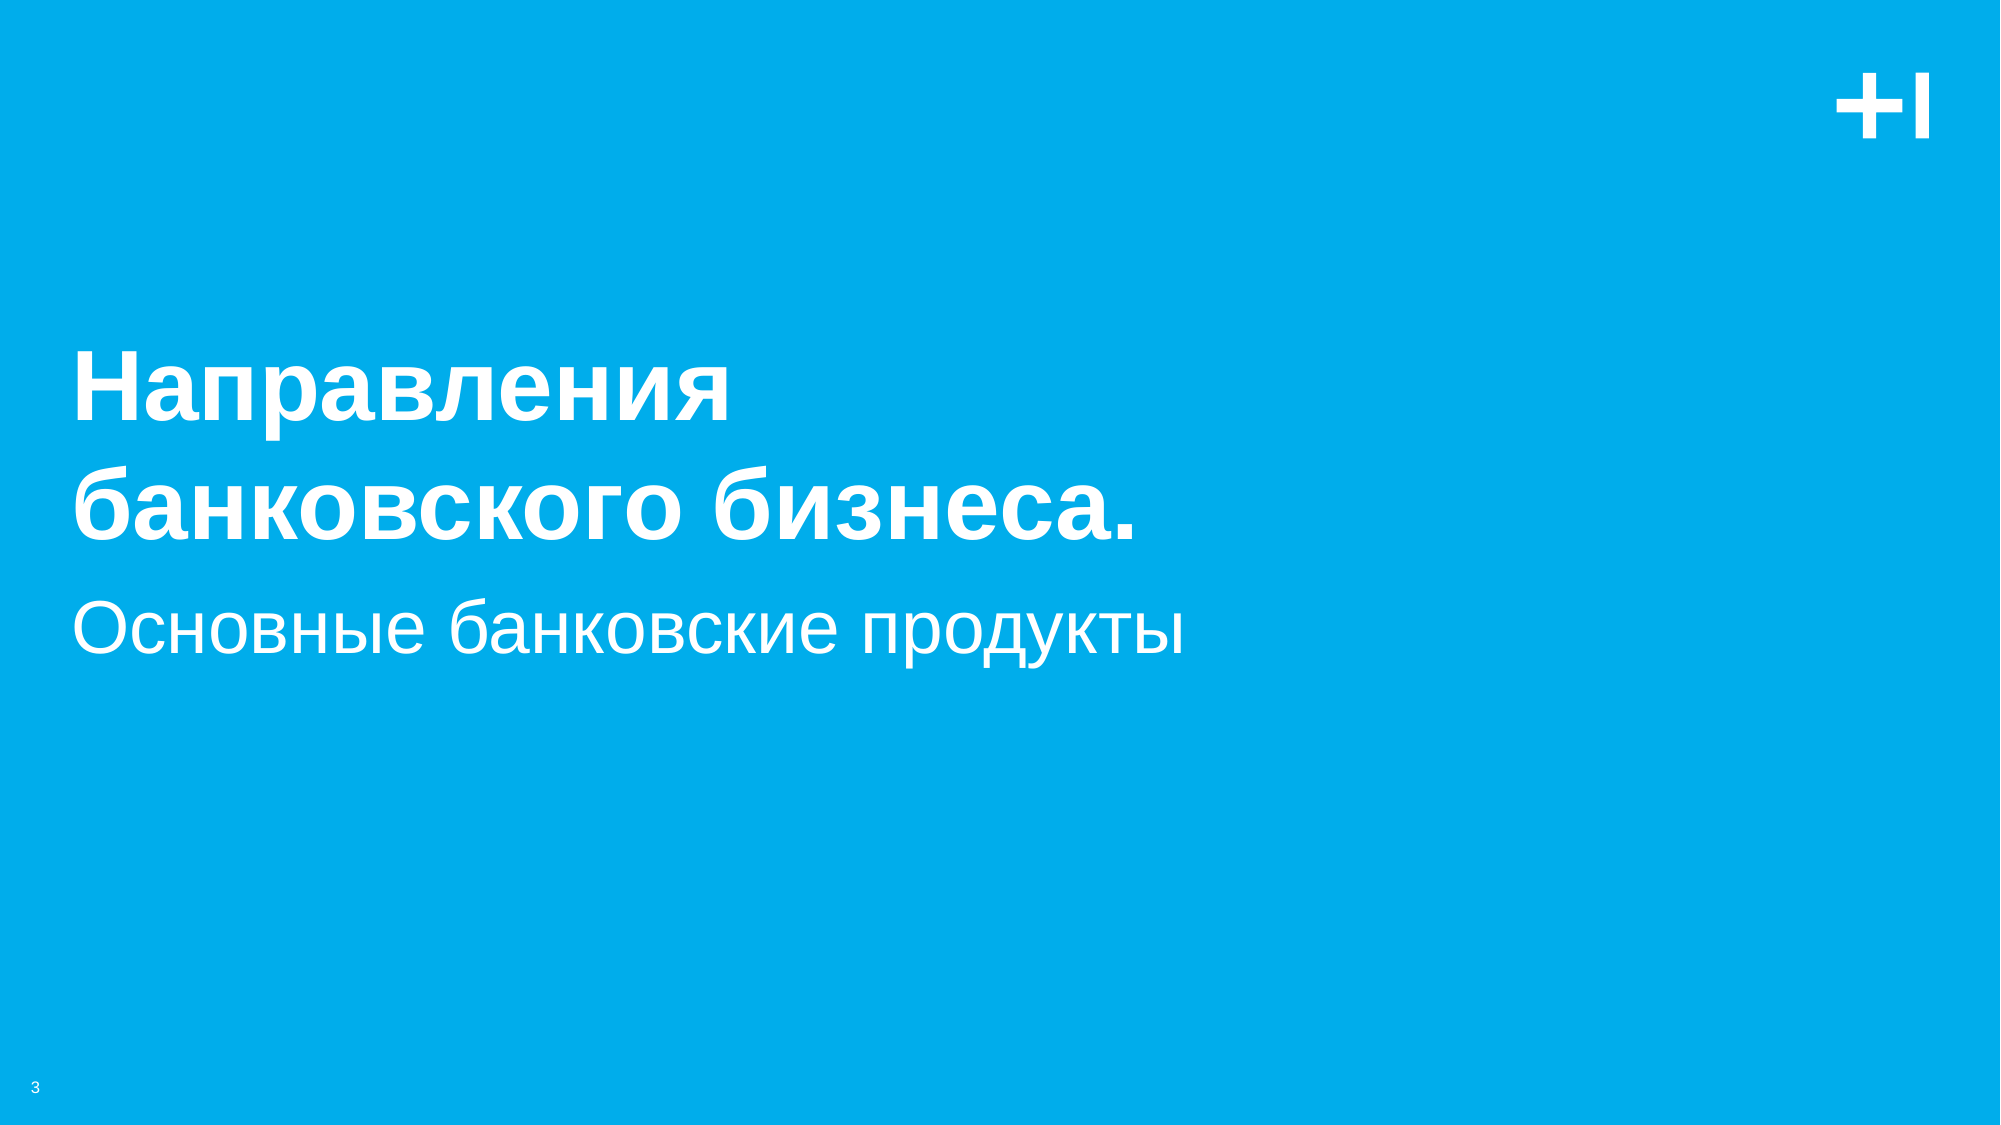

# Направления банковского бизнеса.
Основные банковские продукты